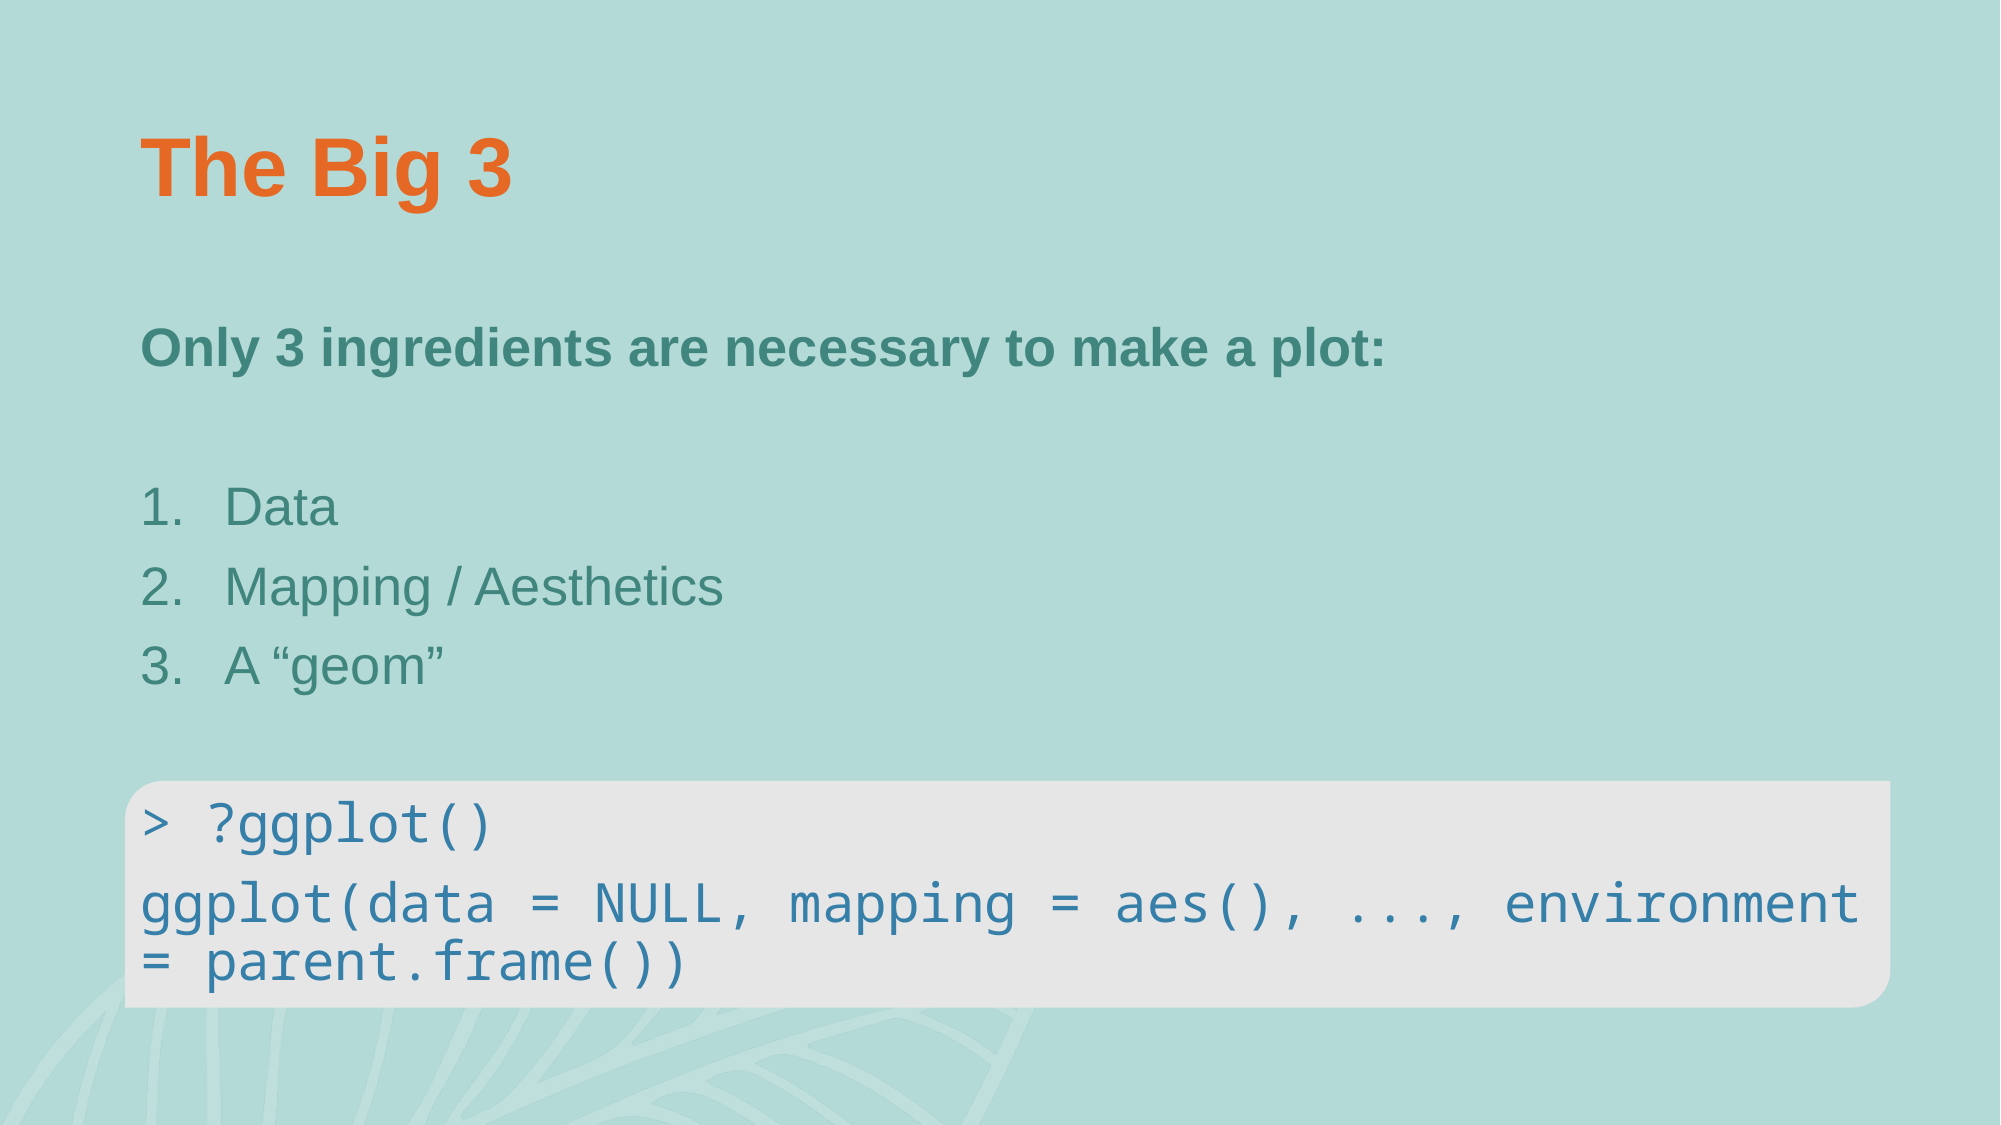

# The Big 3
Only 3 ingredients are necessary to make a plot:

Data
Mapping / Aesthetics
A “geom”

> ?ggplot()
ggplot(data = NULL, mapping = aes(), ..., environment = parent.frame())